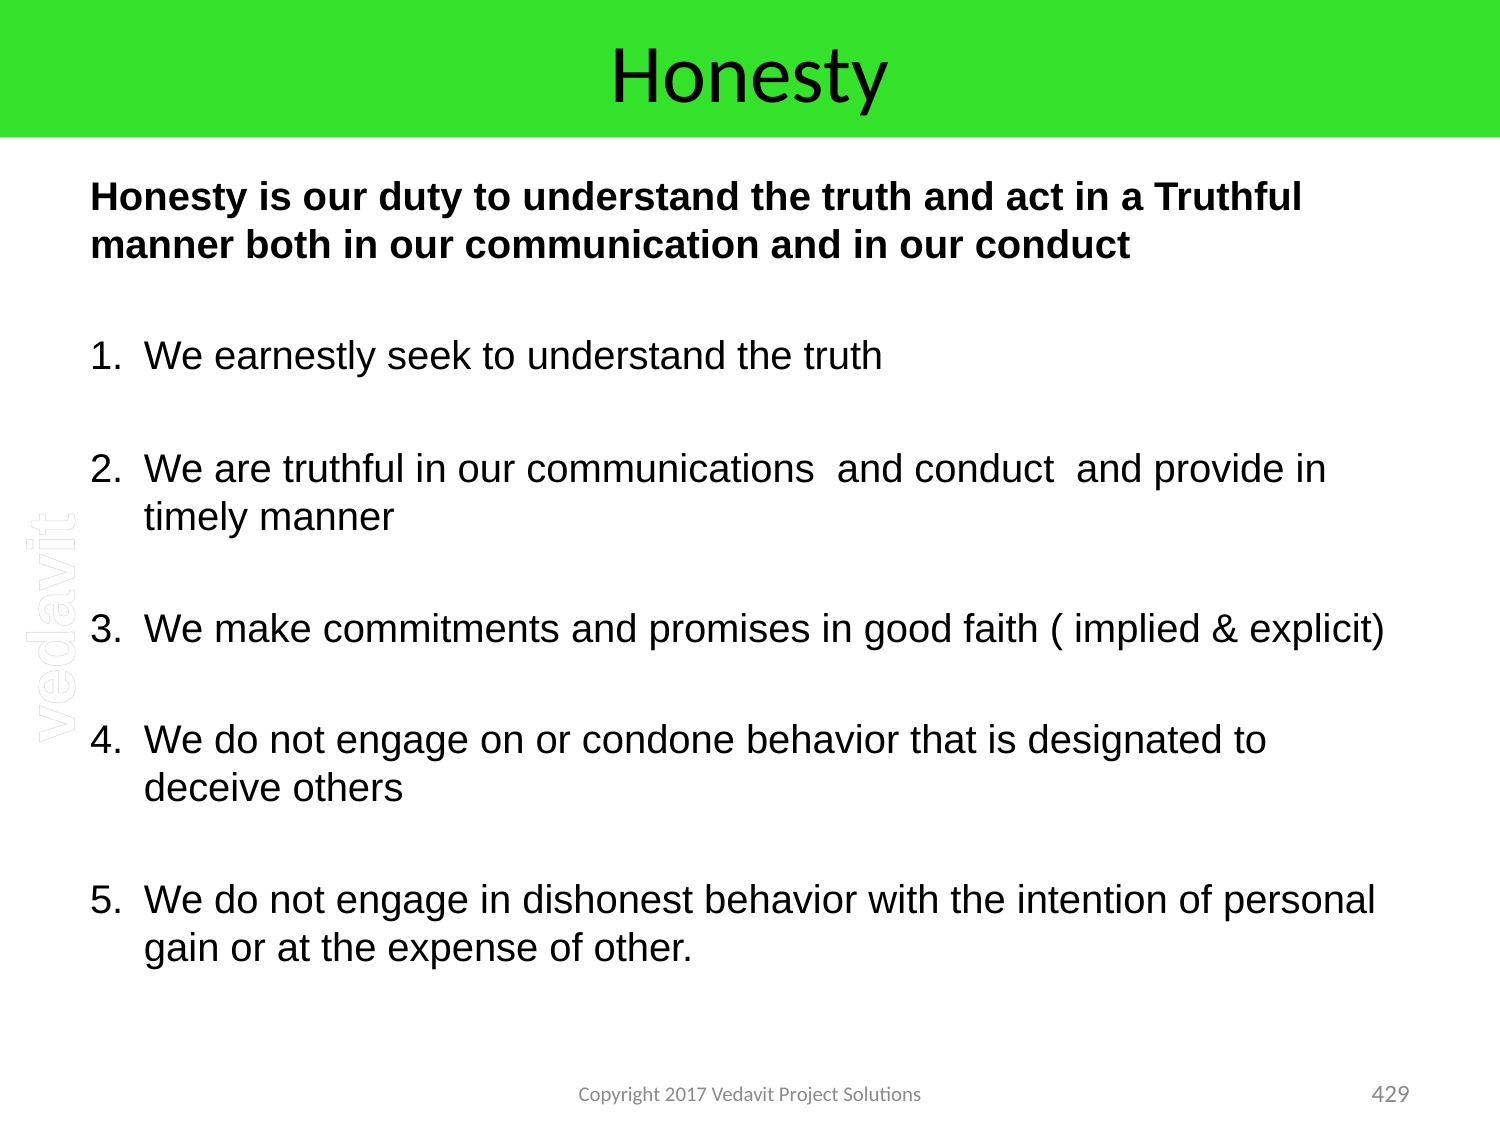

# Honesty
Honesty is our duty to understand the truth and act in a Truthful manner both in our communication and in our conduct

We earnestly seek to understand the truth

We are truthful in our communications  and conduct  and provide in timely manner

We make commitments and promises in good faith ( implied & explicit)

We do not engage on or condone behavior that is designated to deceive others

We do not engage in dishonest behavior with the intention of personal gain or at the expense of other.

Copyright 2017 Vedavit Project Solutions
429